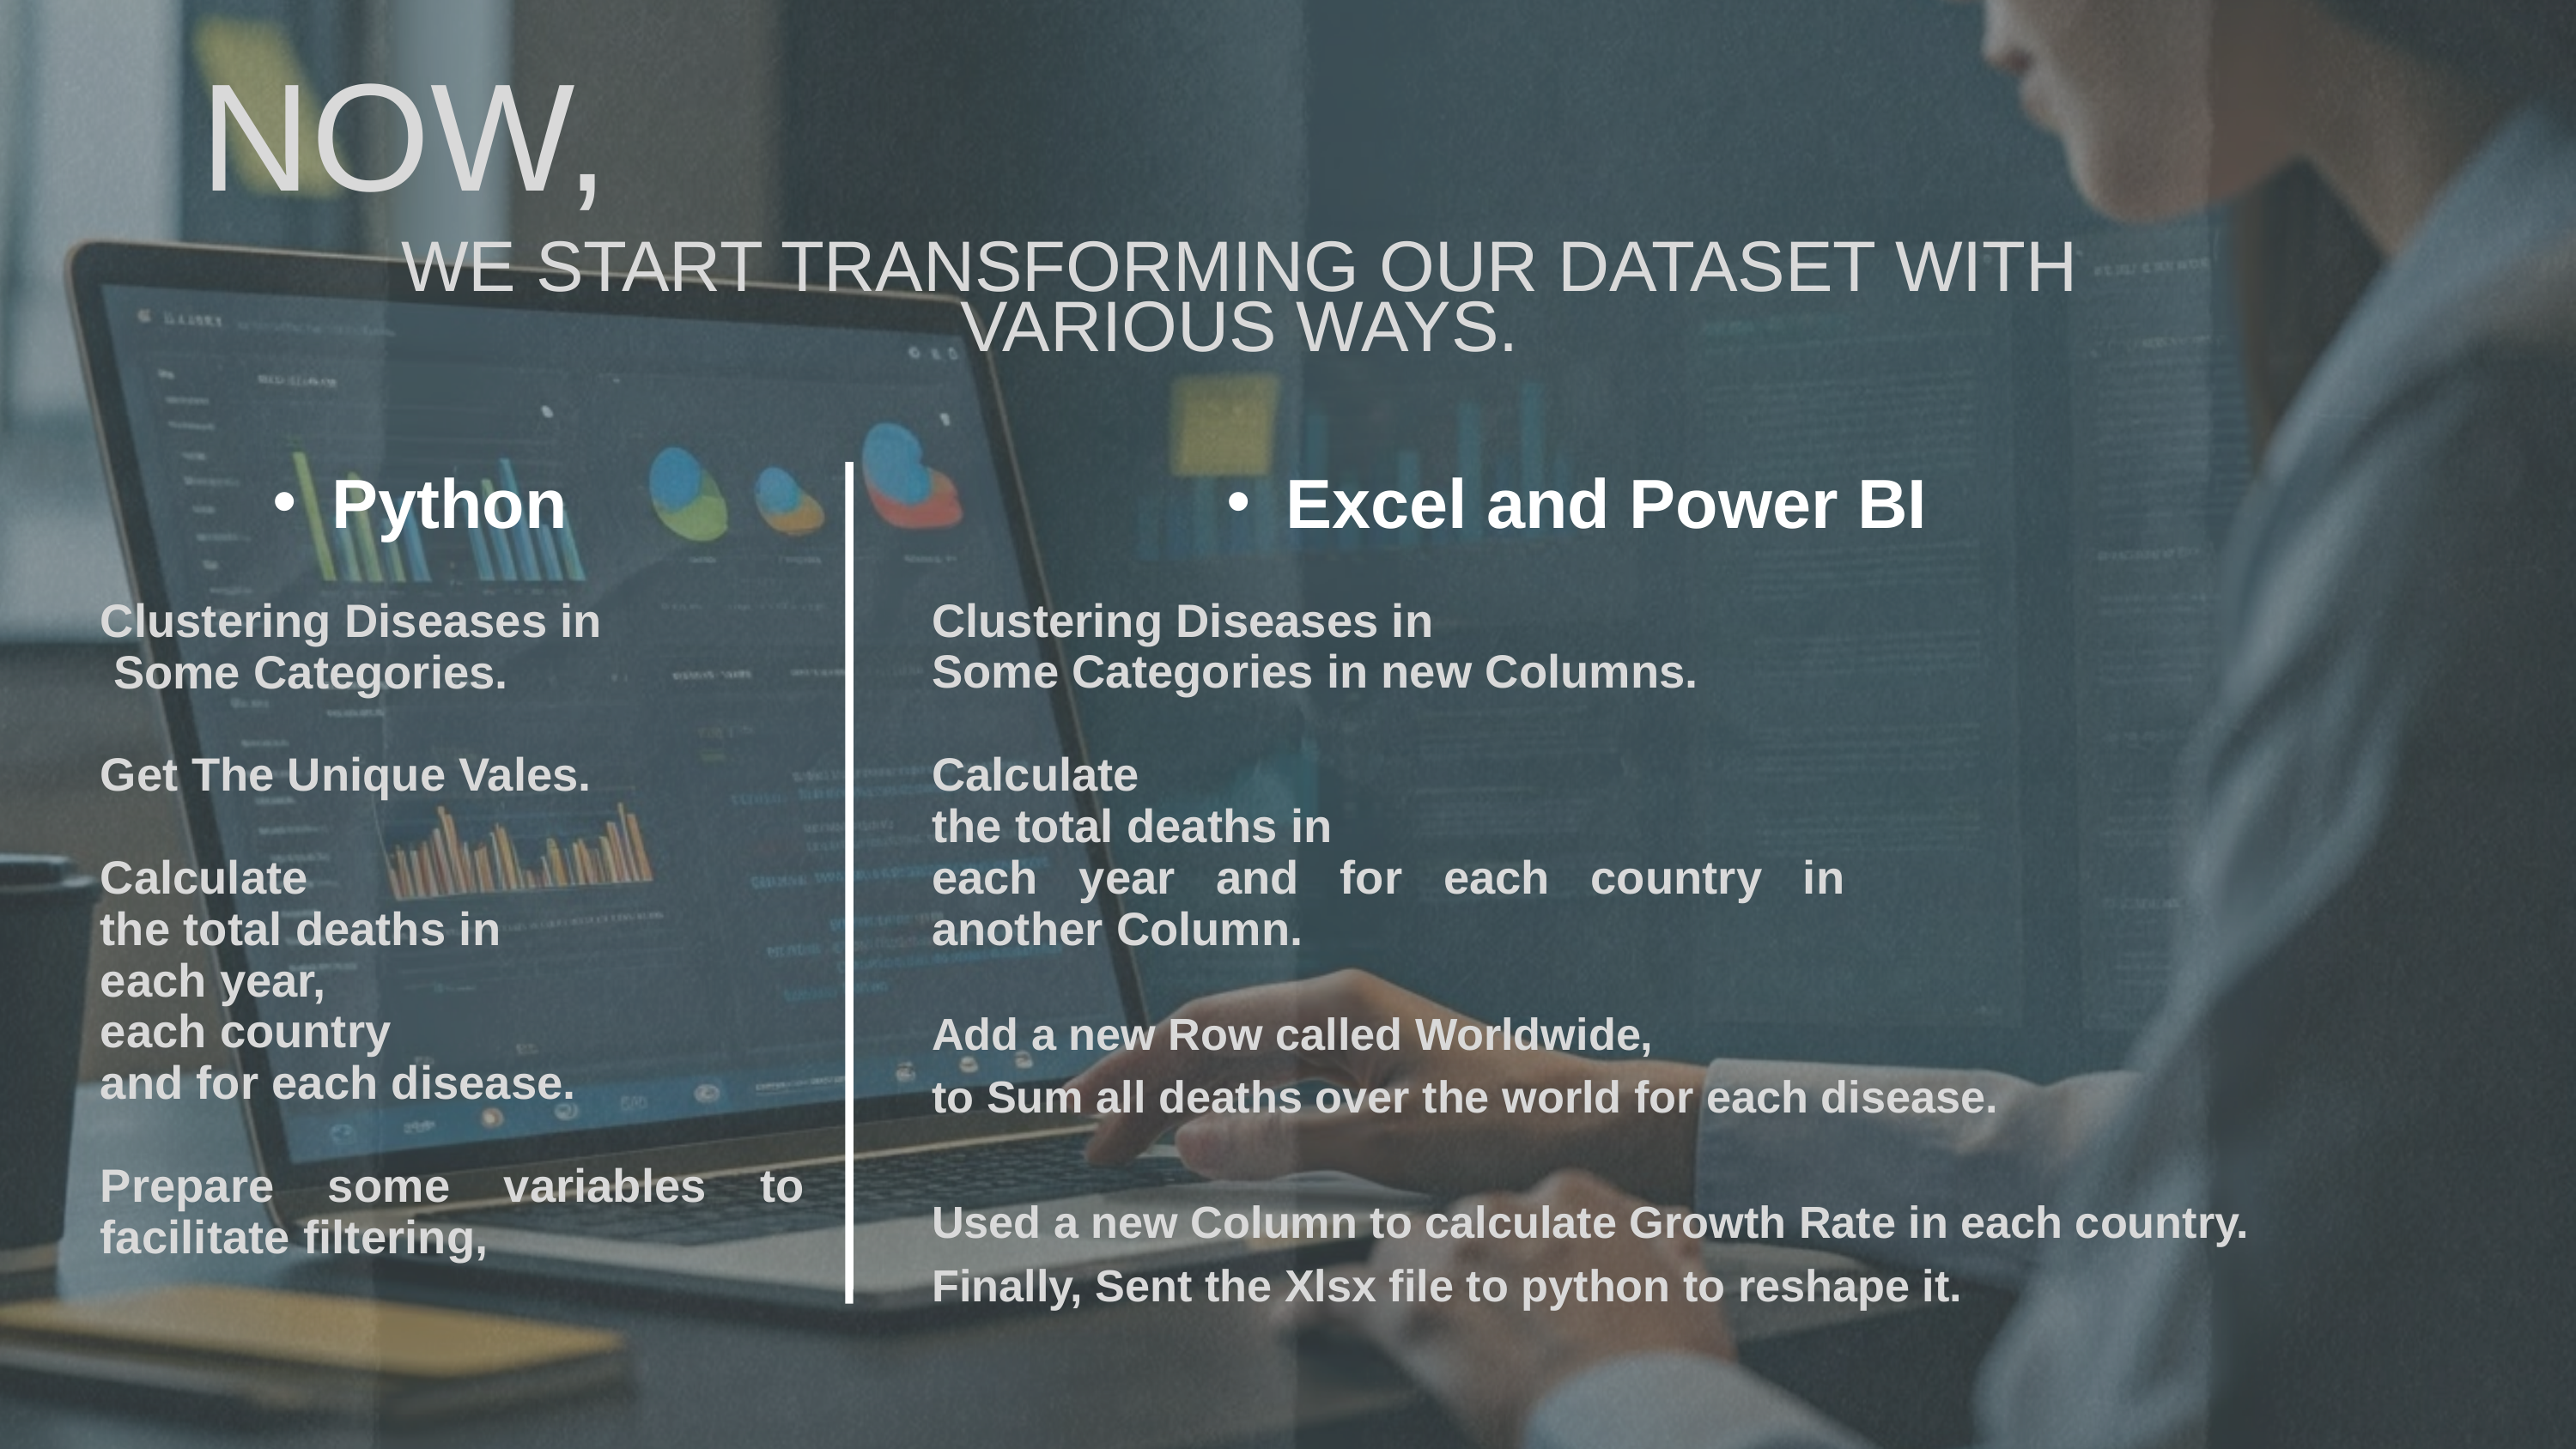

NOW,
WE START TRANSFORMING OUR DATASET WITH VARIOUS WAYS.

Python
Excel and Power BI
Clustering Diseases in
 Some Categories.

Get The Unique Vales.

Calculate
the total deaths in
each year,
each country
and for each disease.

Prepare some variables to facilitate filtering,
Clustering Diseases in
Some Categories in new Columns.

Calculate
the total deaths in
each year and for each country in another Column.

Add a new Row called Worldwide,
to Sum all deaths over the world for each disease.

Used a new Column to calculate Growth Rate in each country.
Finally, Sent the Xlsx file to python to reshape it.